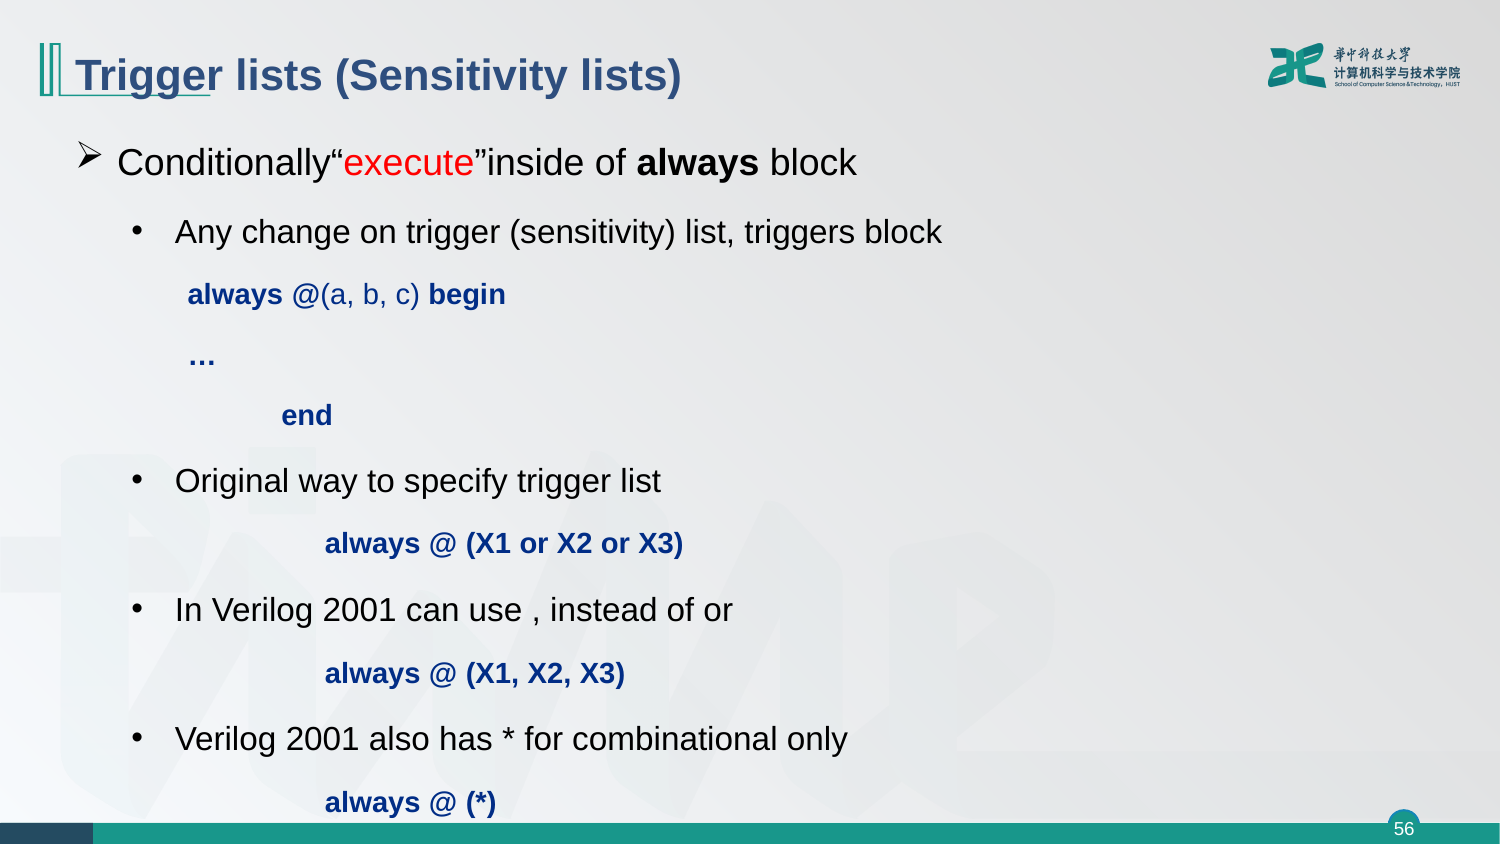

# Trigger lists (Sensitivity lists)
Conditionally“execute”inside of always block
Any change on trigger (sensitivity) list, triggers block
always @(a, b, c) begin
…
	end
Original way to specify trigger list
	always @ (X1 or X2 or X3)
In Verilog 2001 can use , instead of or
	always @ (X1, X2, X3)
Verilog 2001 also has * for combinational only
	always @ (*)